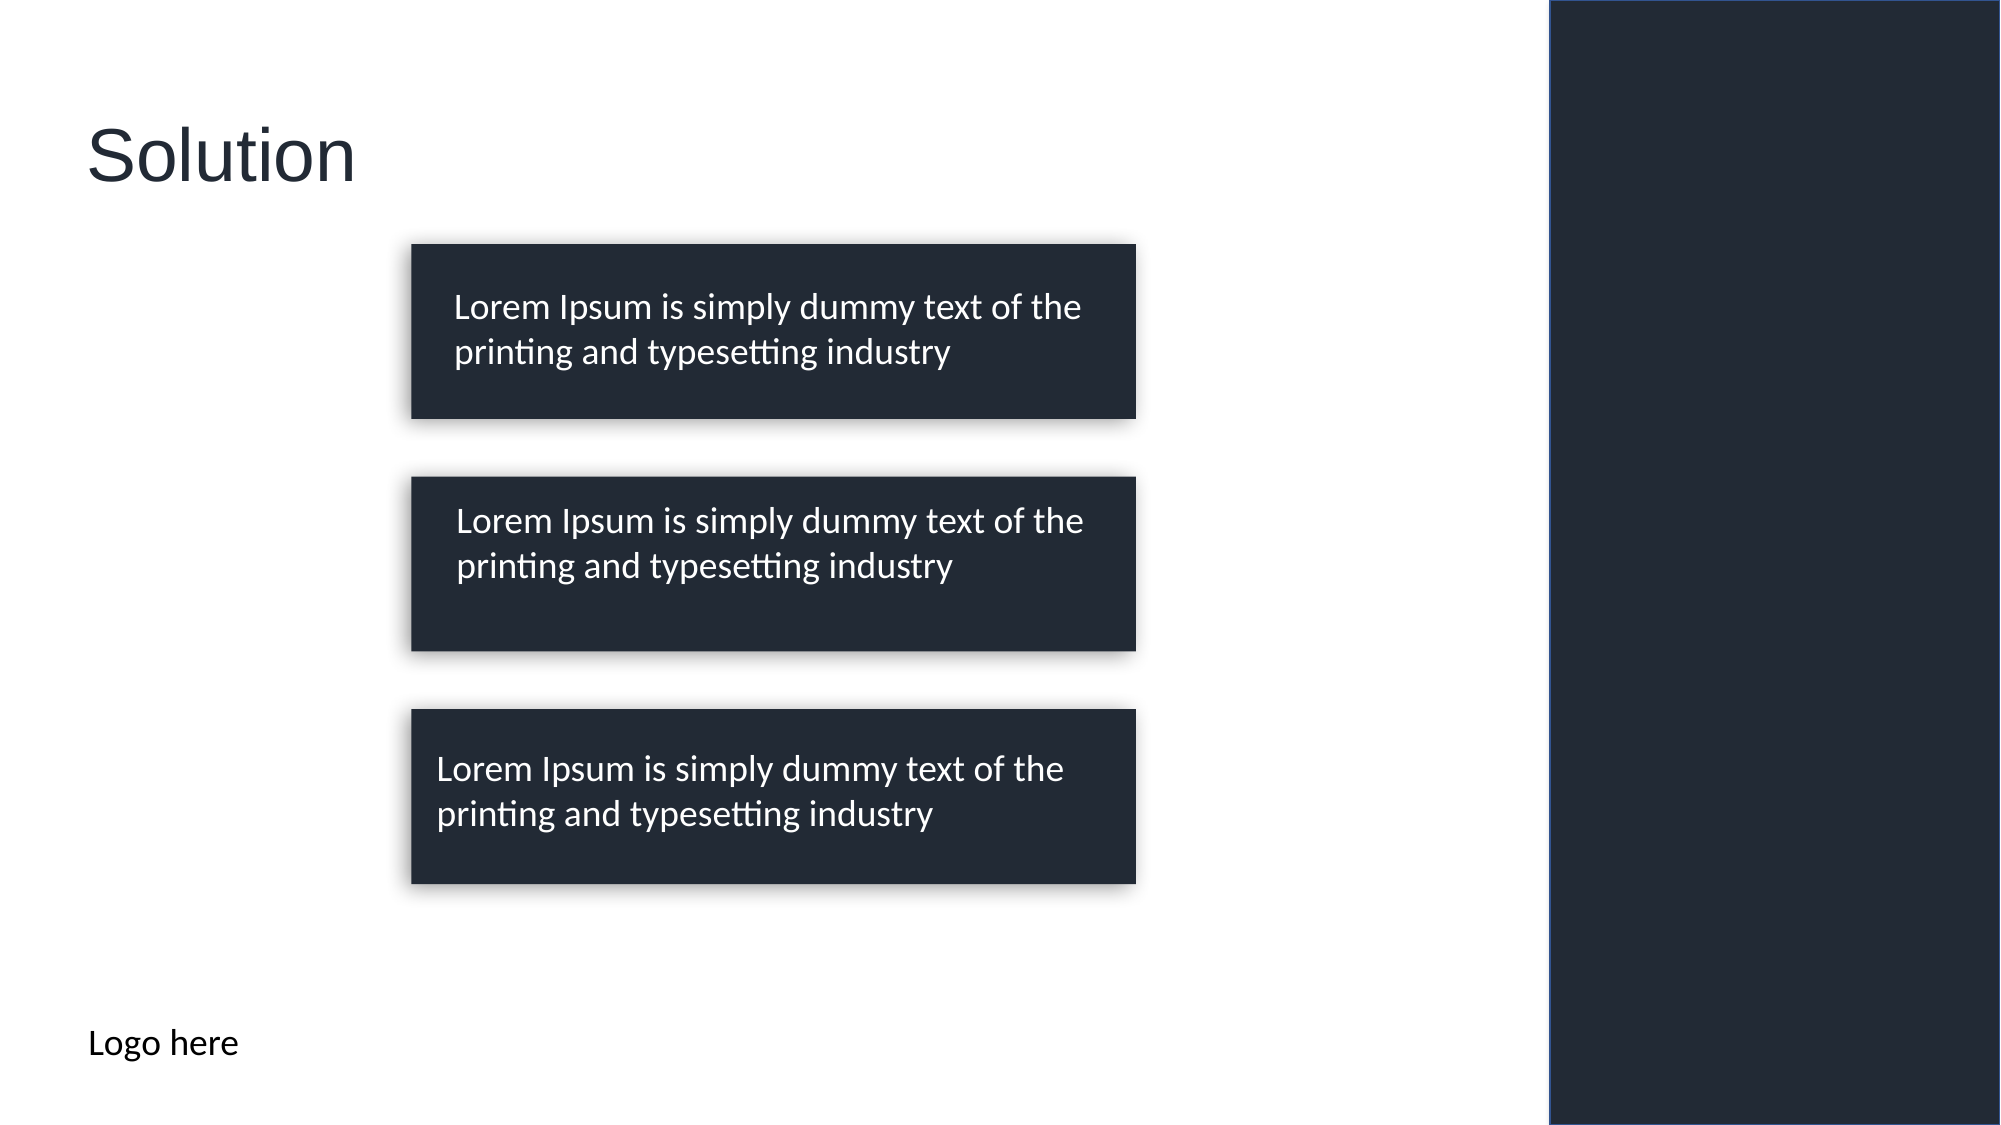

Solution

Lorem Ipsum is simply dummy text of the printing and typesetting industry

Lorem Ipsum is simply dummy text of the printing and typesetting industry

Lorem Ipsum is simply dummy text of the printing and typesetting industry
Logo here